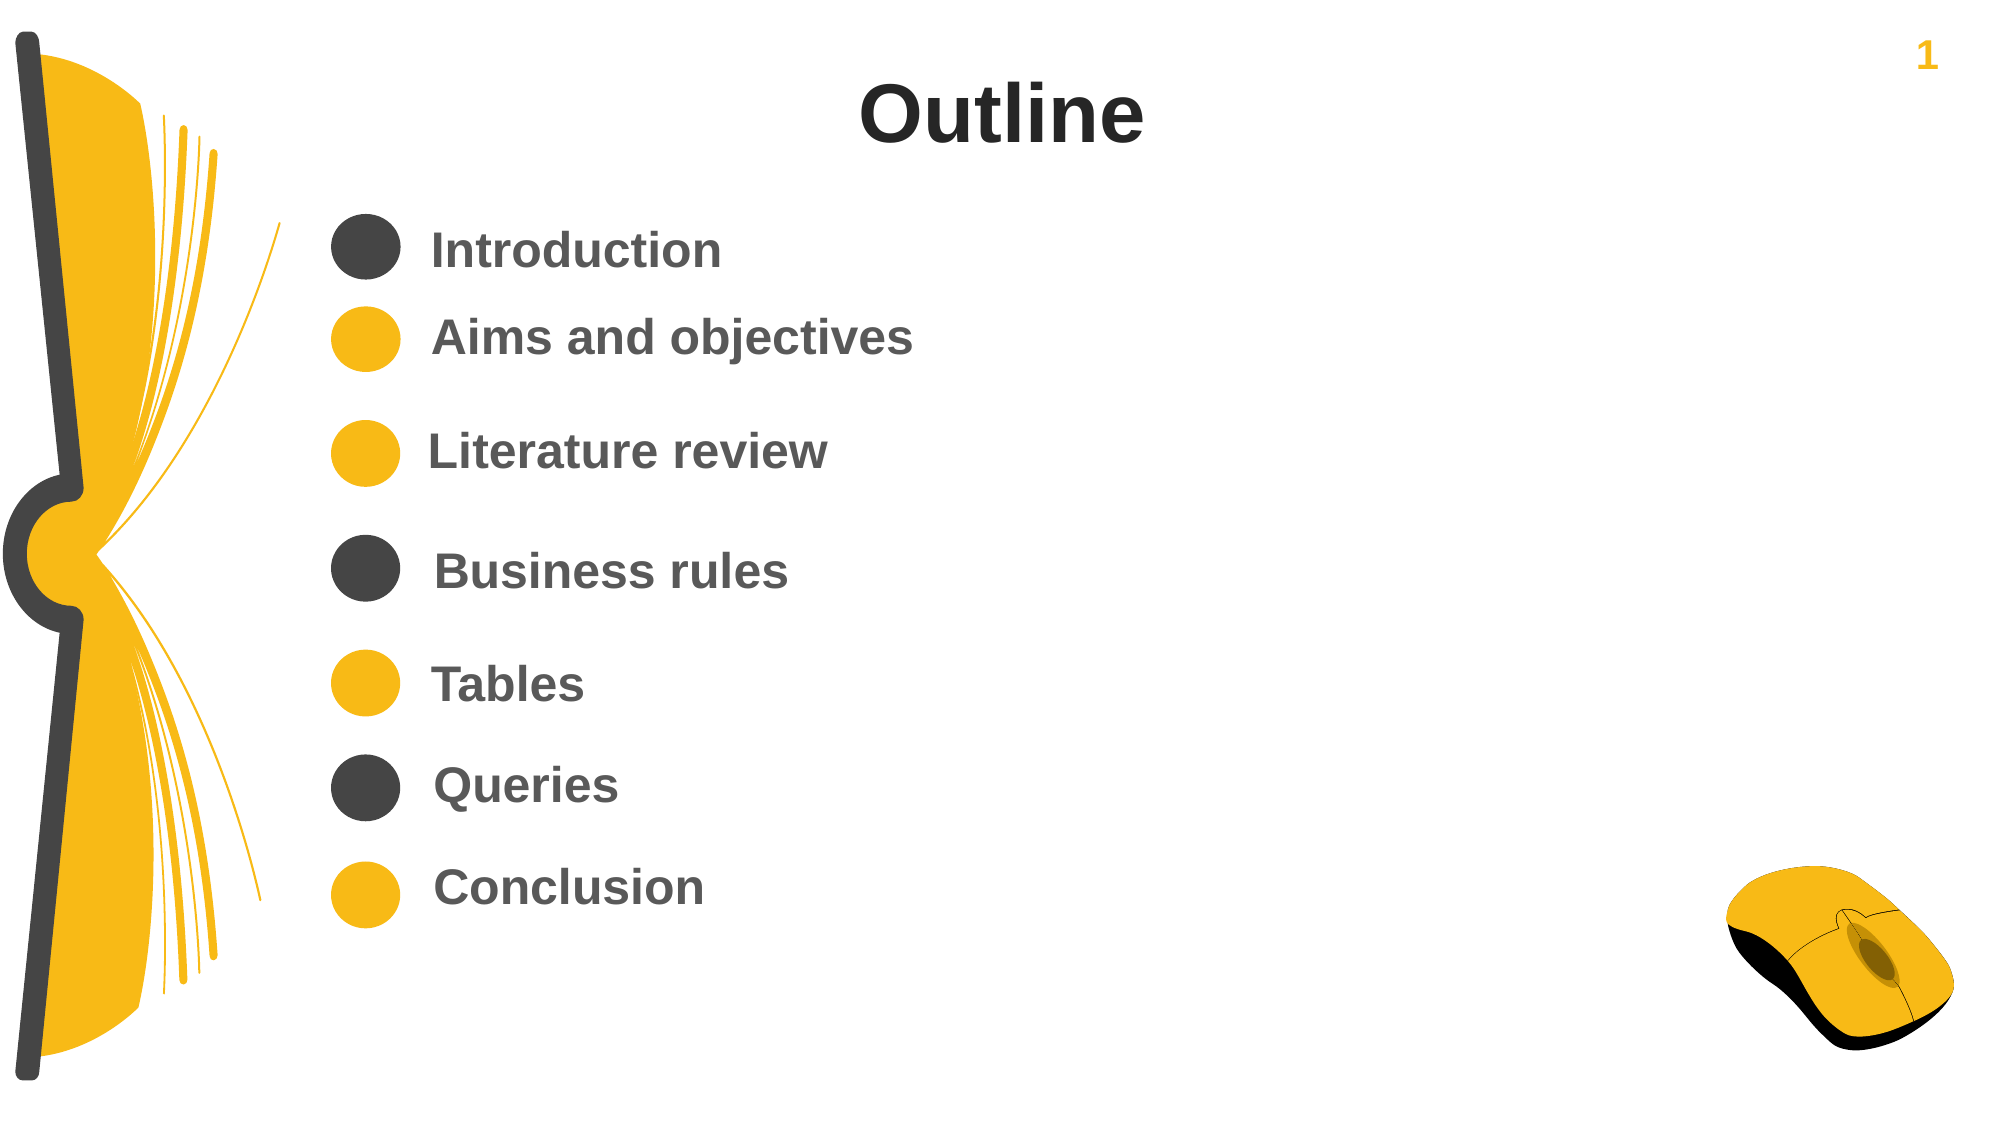

1
Outline
Introduction

Aims and objectives

Literature review

Business rules

Tables

Queries

Conclusion